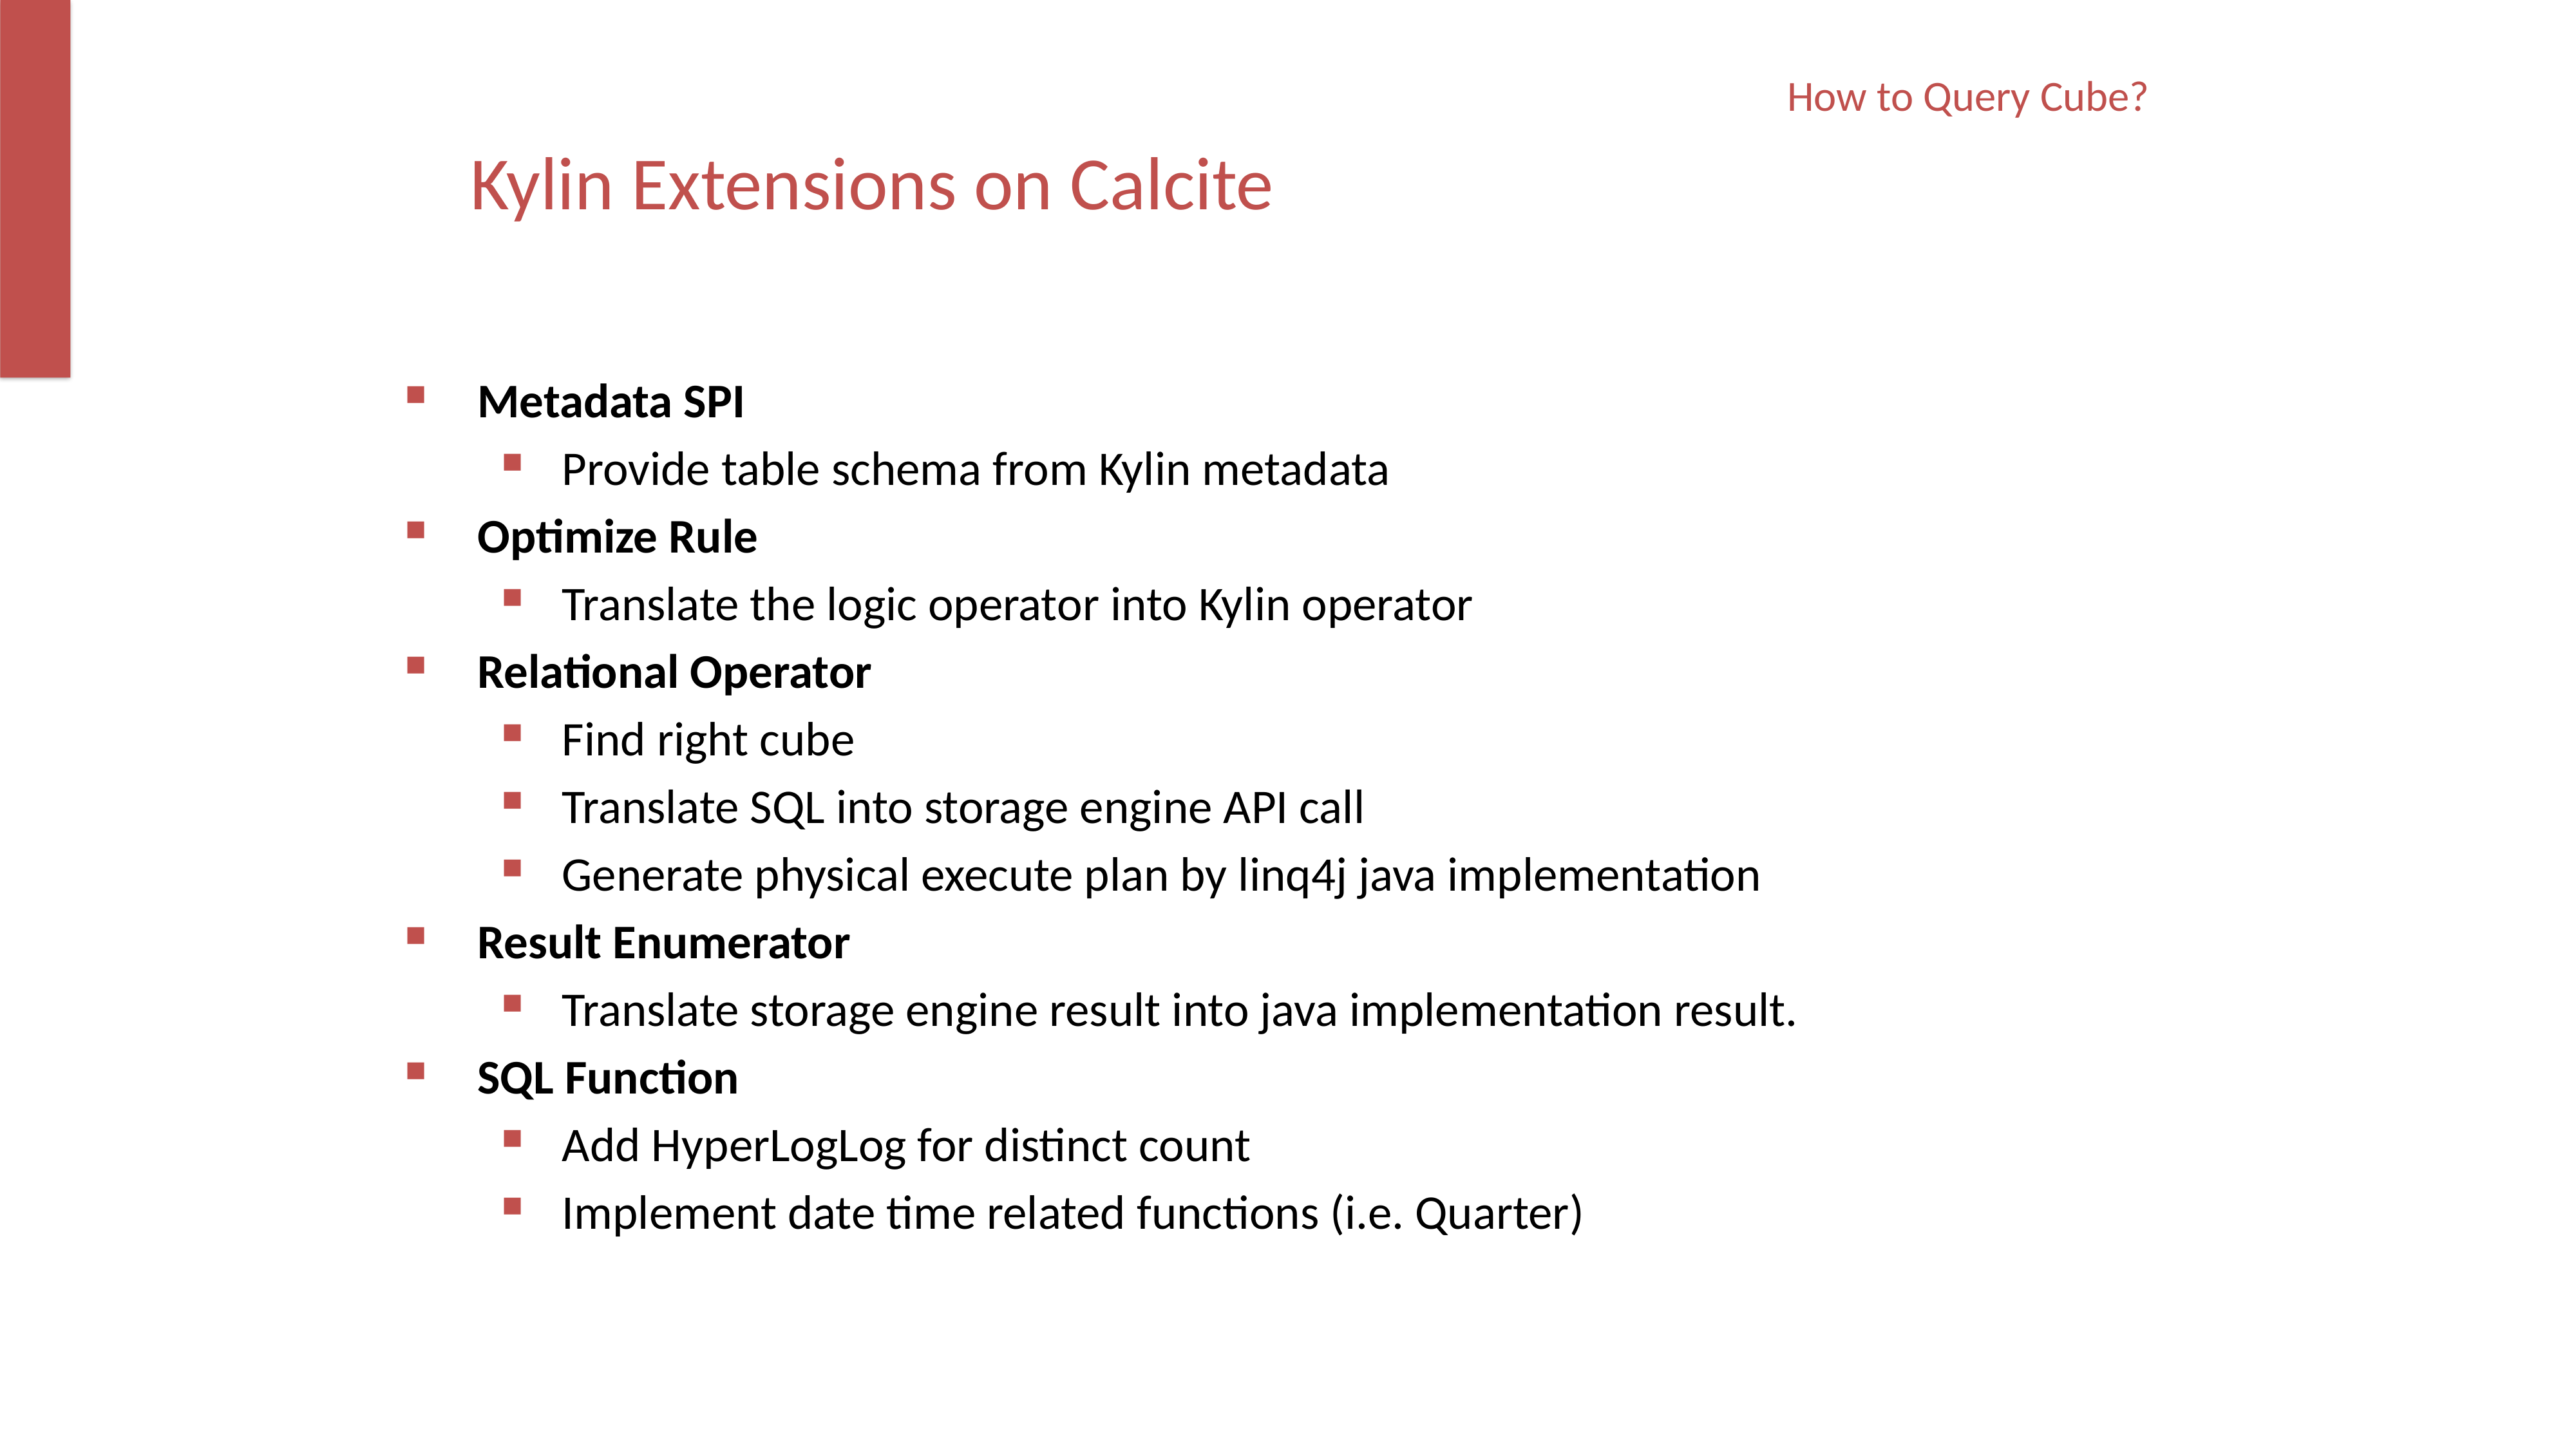

How to Query Cube?
Kylin Extensions on Calcite
Metadata SPI
Provide table schema from Kylin metadata
Optimize Rule
Translate the logic operator into Kylin operator
Relational Operator
Find right cube
Translate SQL into storage engine API call
Generate physical execute plan by linq4j java implementation
Result Enumerator
Translate storage engine result into java implementation result.
SQL Function
Add HyperLogLog for distinct count
Implement date time related functions (i.e. Quarter)